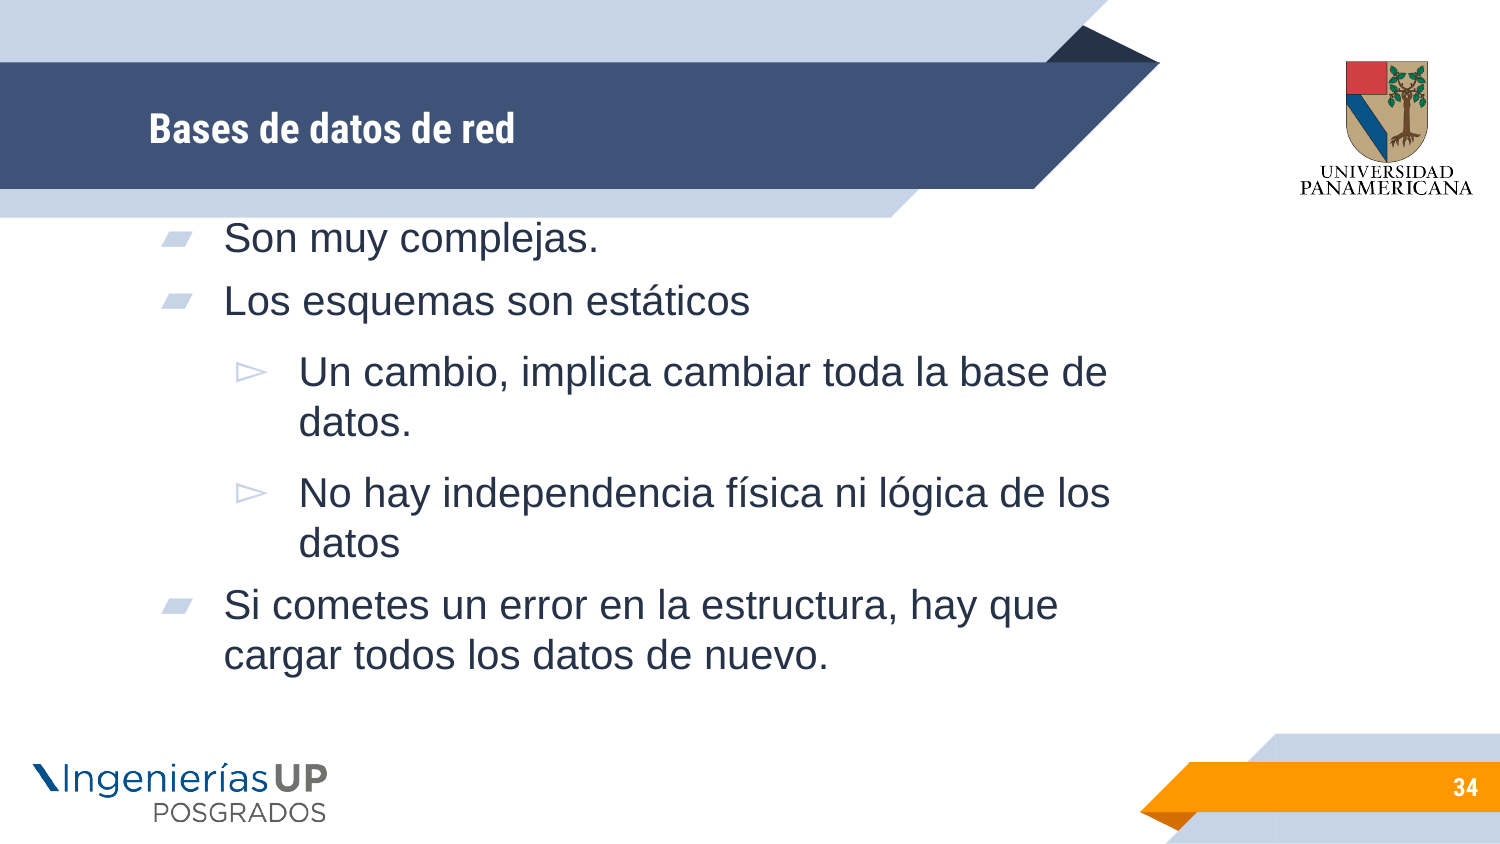

# Bases de datos de red
Son muy complejas.
Los esquemas son estáticos
Un cambio, implica cambiar toda la base de datos.
No hay independencia física ni lógica de los datos
Si cometes un error en la estructura, hay que cargar todos los datos de nuevo.

34